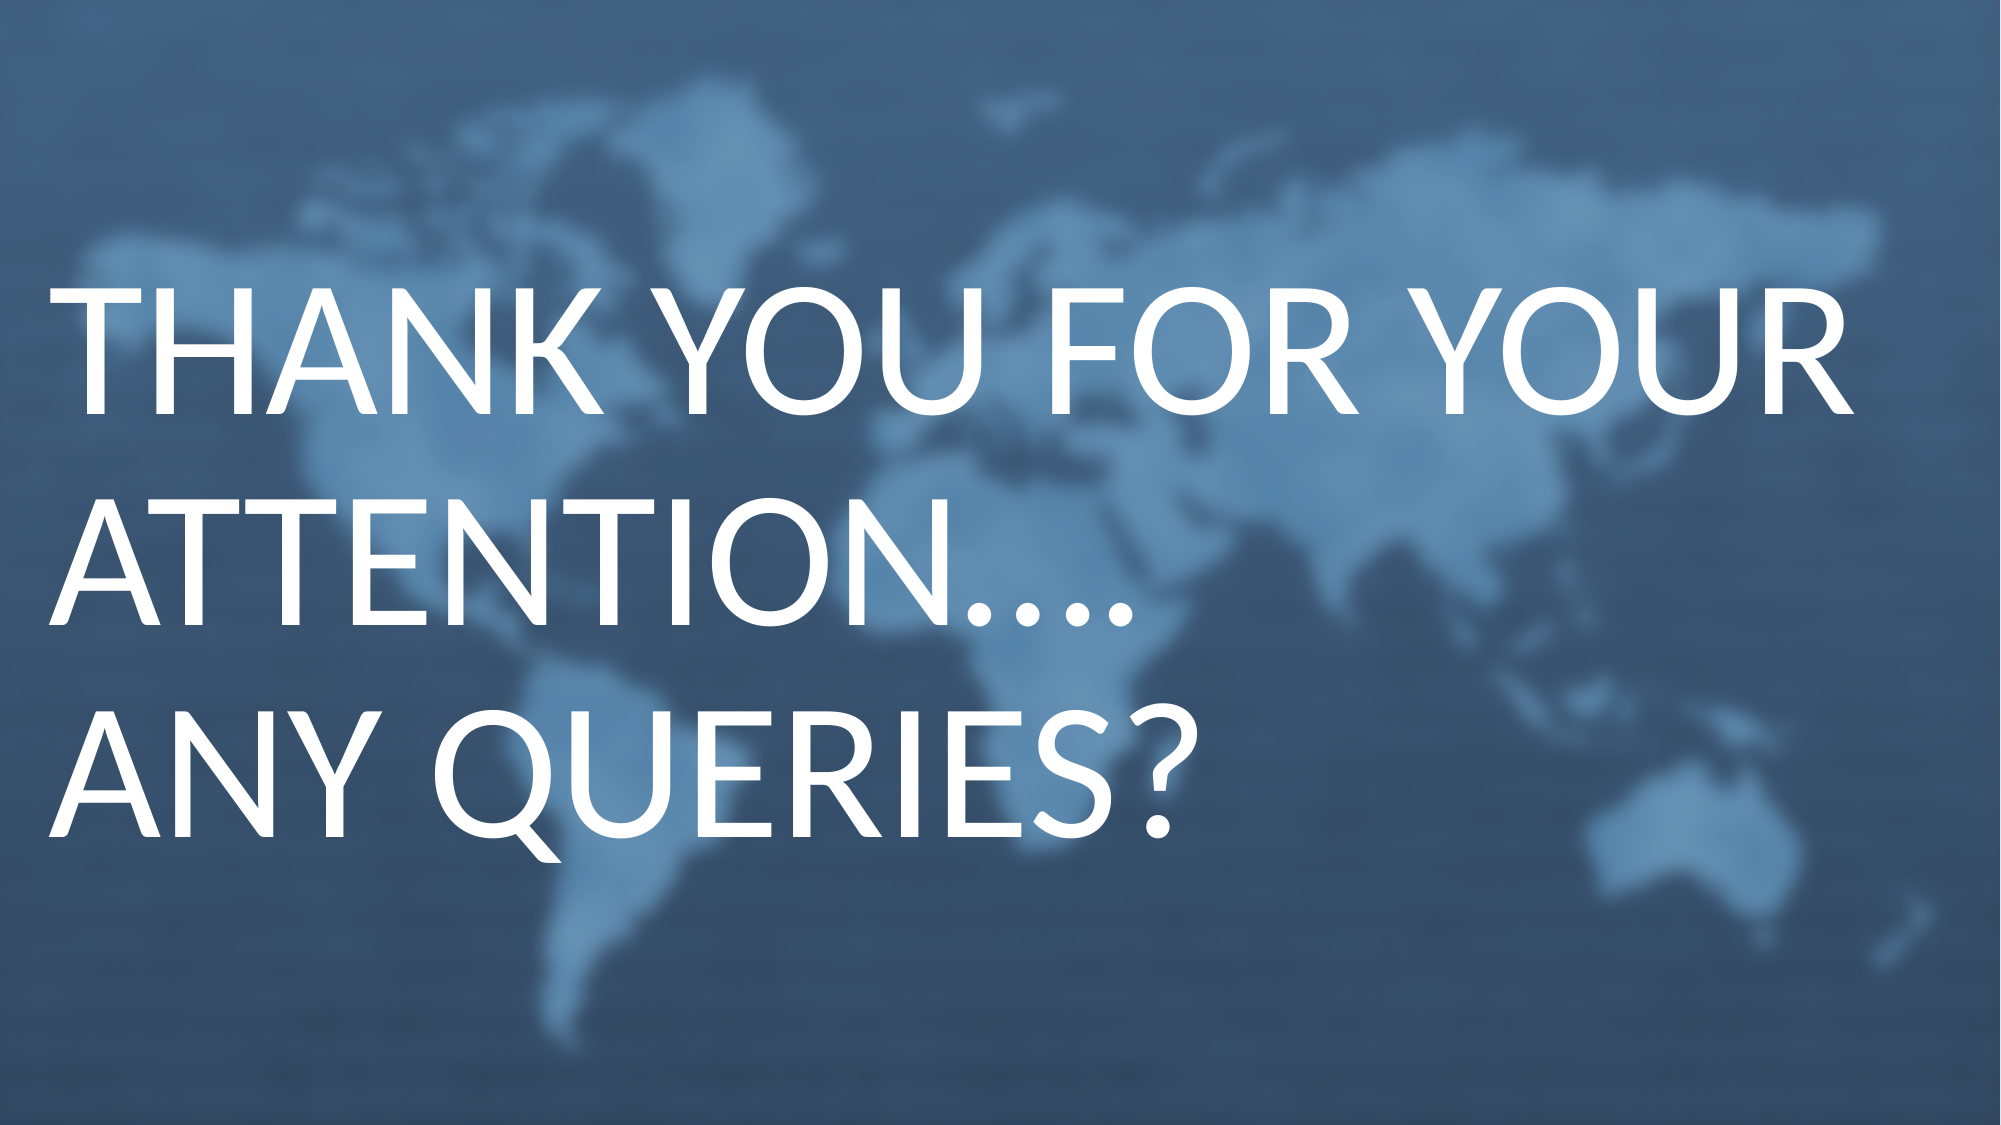

# THANK YOU FOR YOUR ATTENTION…. ANY QUERIES?